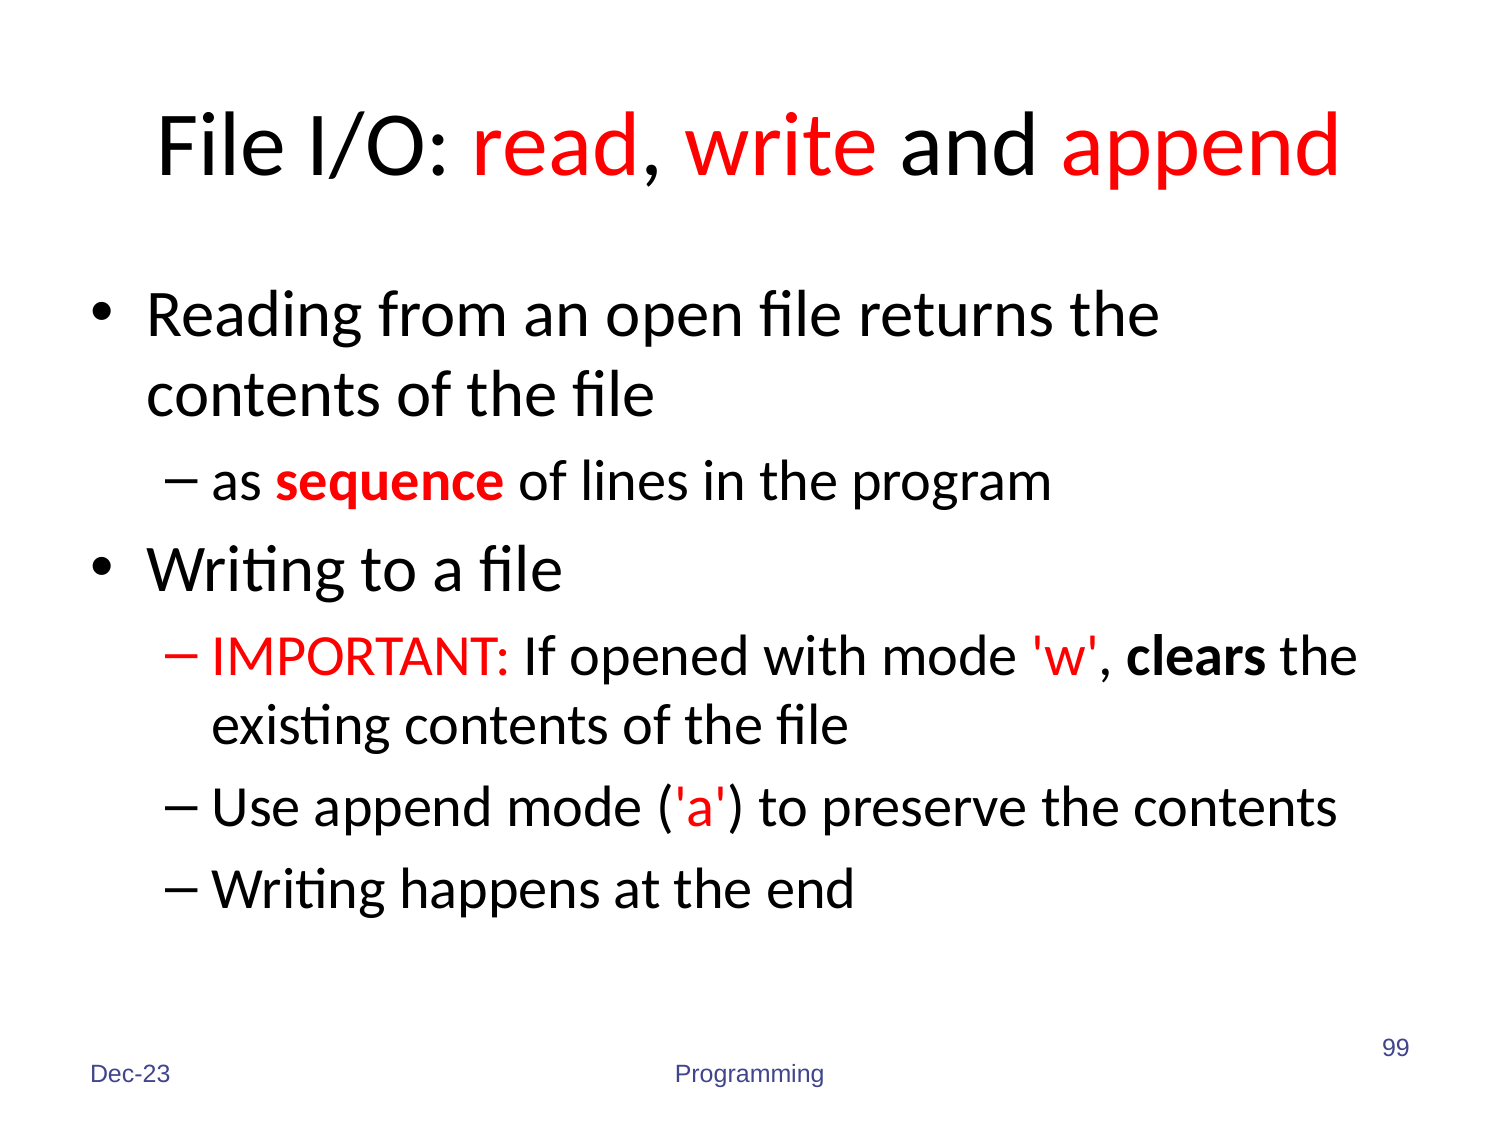

# File I/O: read, write and append
Reading from an open file returns the contents of the file
as sequence of lines in the program
Writing to a file
IMPORTANT: If opened with mode 'w', clears the existing contents of the file
Use append mode ('a') to preserve the contents
Writing happens at the end

99
Dec-23
Programming